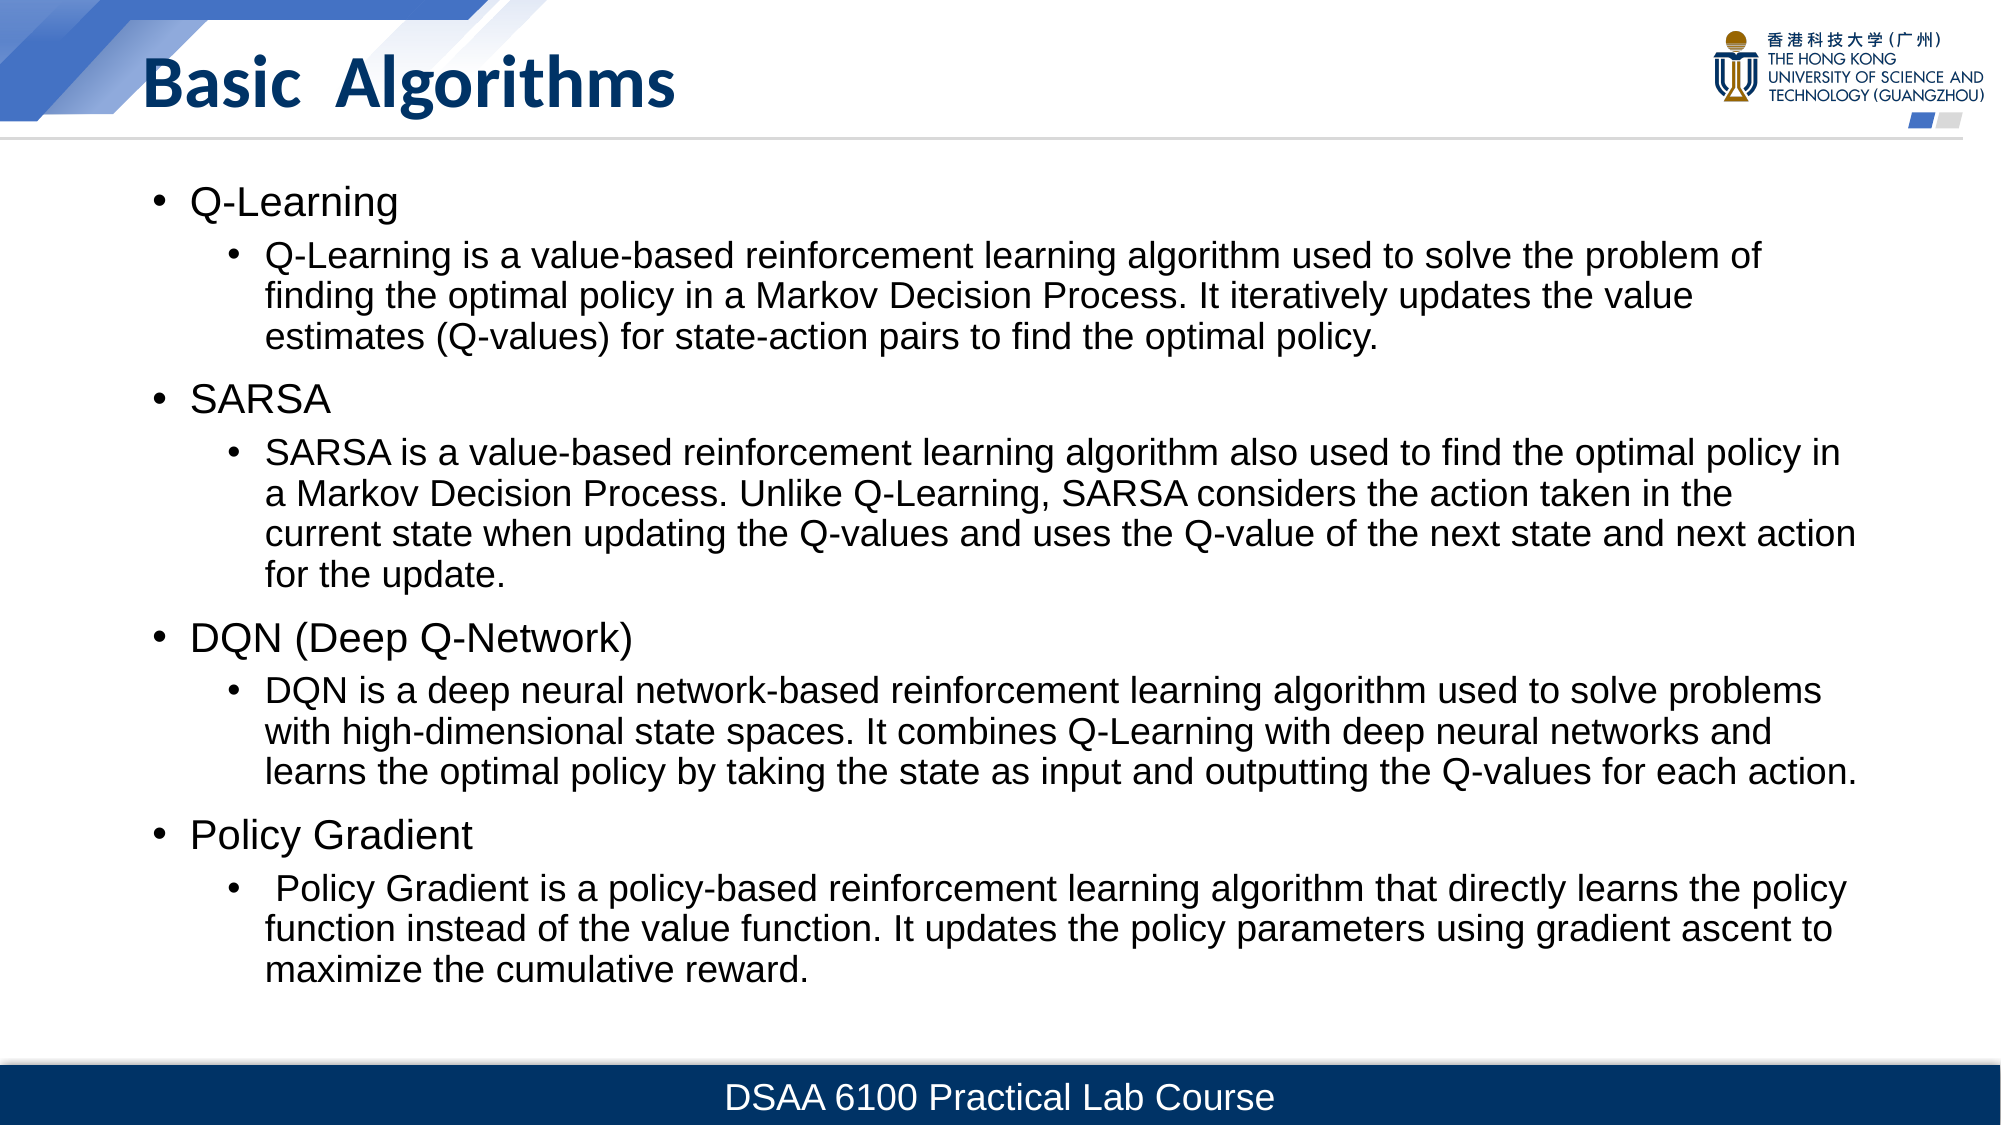

Basic  Algorithms
Q-Learning
Q-Learning is a value-based reinforcement learning algorithm used to solve the problem of finding the optimal policy in a Markov Decision Process. It iteratively updates the value estimates (Q-values) for state-action pairs to find the optimal policy.
SARSA
SARSA is a value-based reinforcement learning algorithm also used to find the optimal policy in a Markov Decision Process. Unlike Q-Learning, SARSA considers the action taken in the current state when updating the Q-values and uses the Q-value of the next state and next action for the update.
DQN (Deep Q-Network)
DQN is a deep neural network-based reinforcement learning algorithm used to solve problems with high-dimensional state spaces. It combines Q-Learning with deep neural networks and learns the optimal policy by taking the state as input and outputting the Q-values for each action.
Policy Gradient
 Policy Gradient is a policy-based reinforcement learning algorithm that directly learns the policy function instead of the value function. It updates the policy parameters using gradient ascent to maximize the cumulative reward.